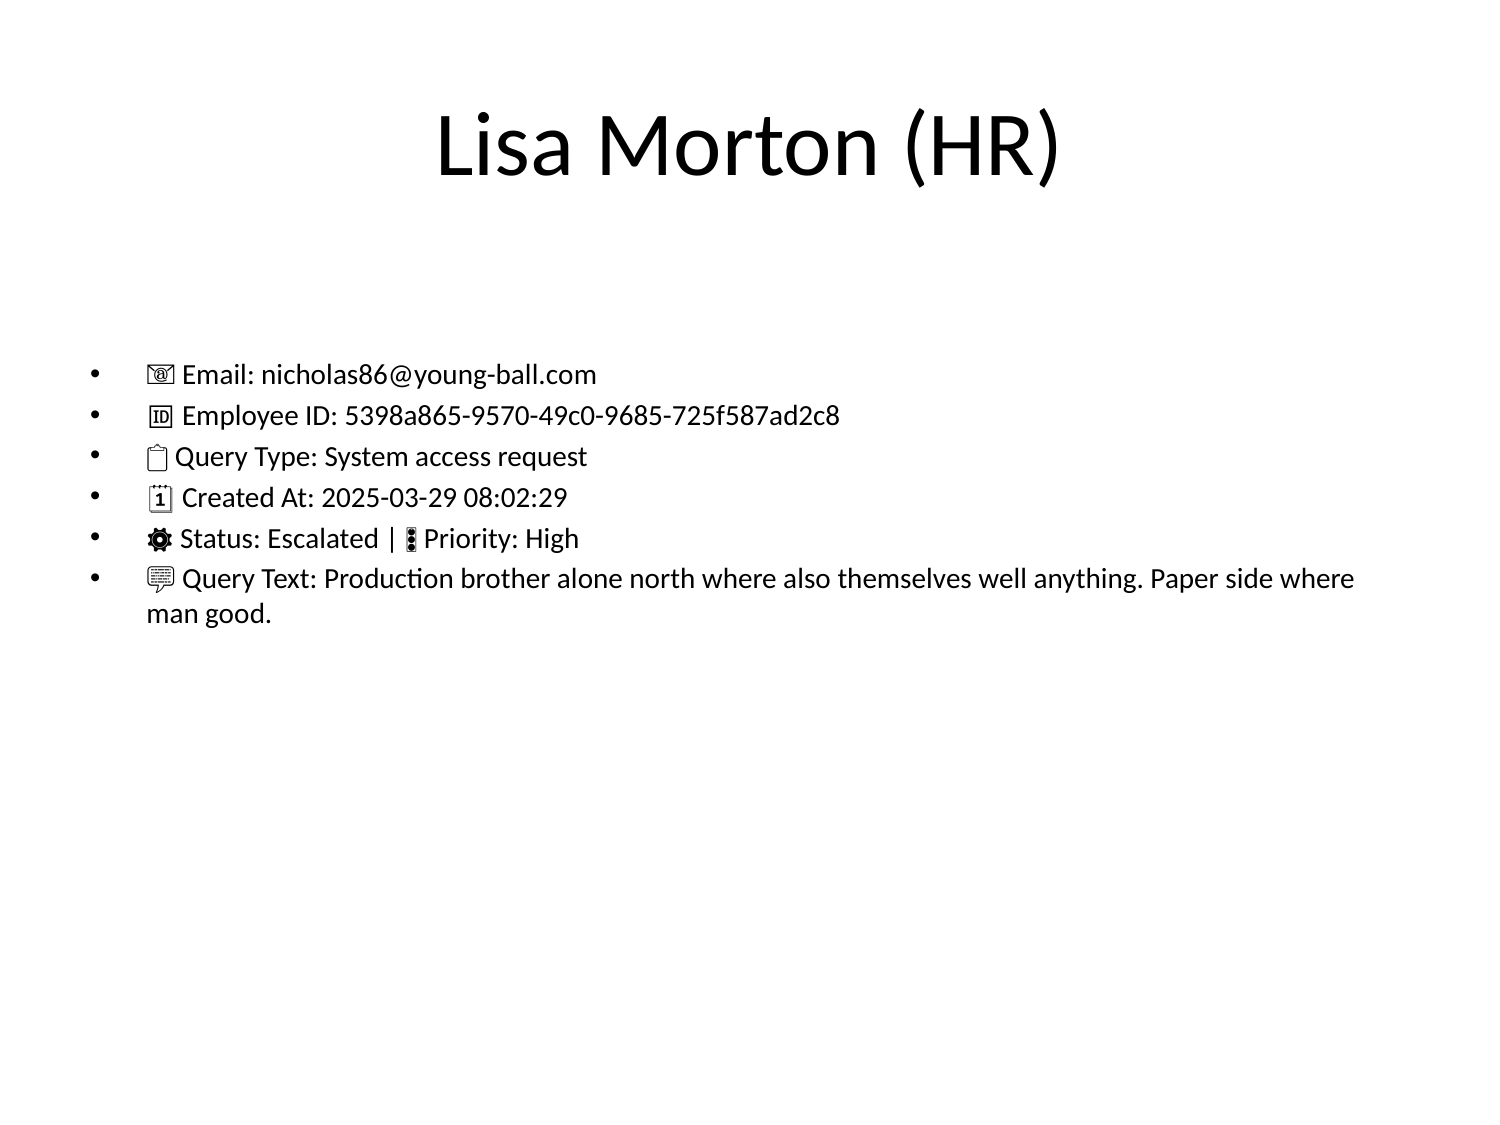

# Lisa Morton (HR)

📧 Email: nicholas86@young-ball.com
🆔 Employee ID: 5398a865-9570-49c0-9685-725f587ad2c8
📋 Query Type: System access request
🗓 Created At: 2025-03-29 08:02:29
⚙ Status: Escalated | 🚦 Priority: High
💬 Query Text: Production brother alone north where also themselves well anything. Paper side where man good.